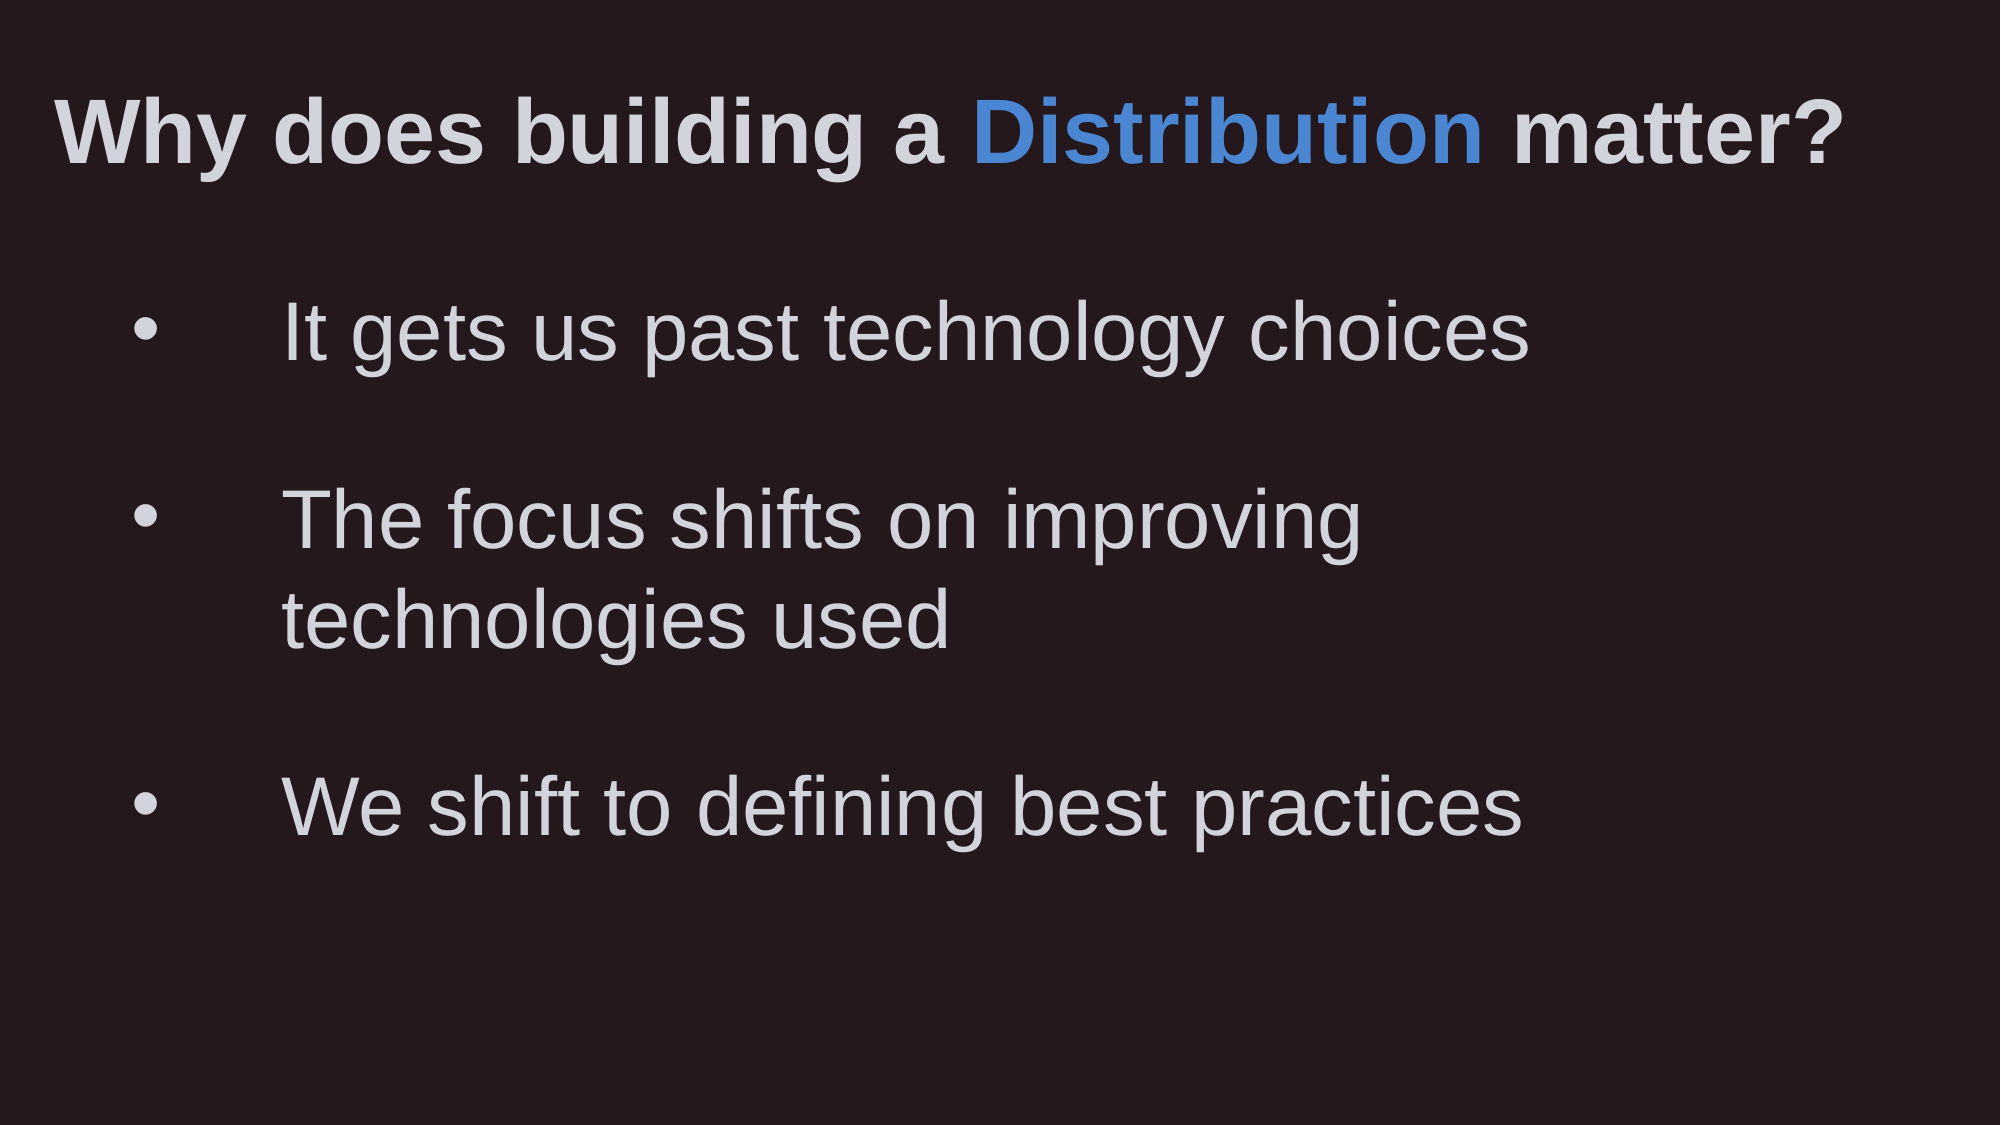

Why does building a Distribution matter?
It gets us past technology choices
The focus shifts on improving technologies used
We shift to defining best practices